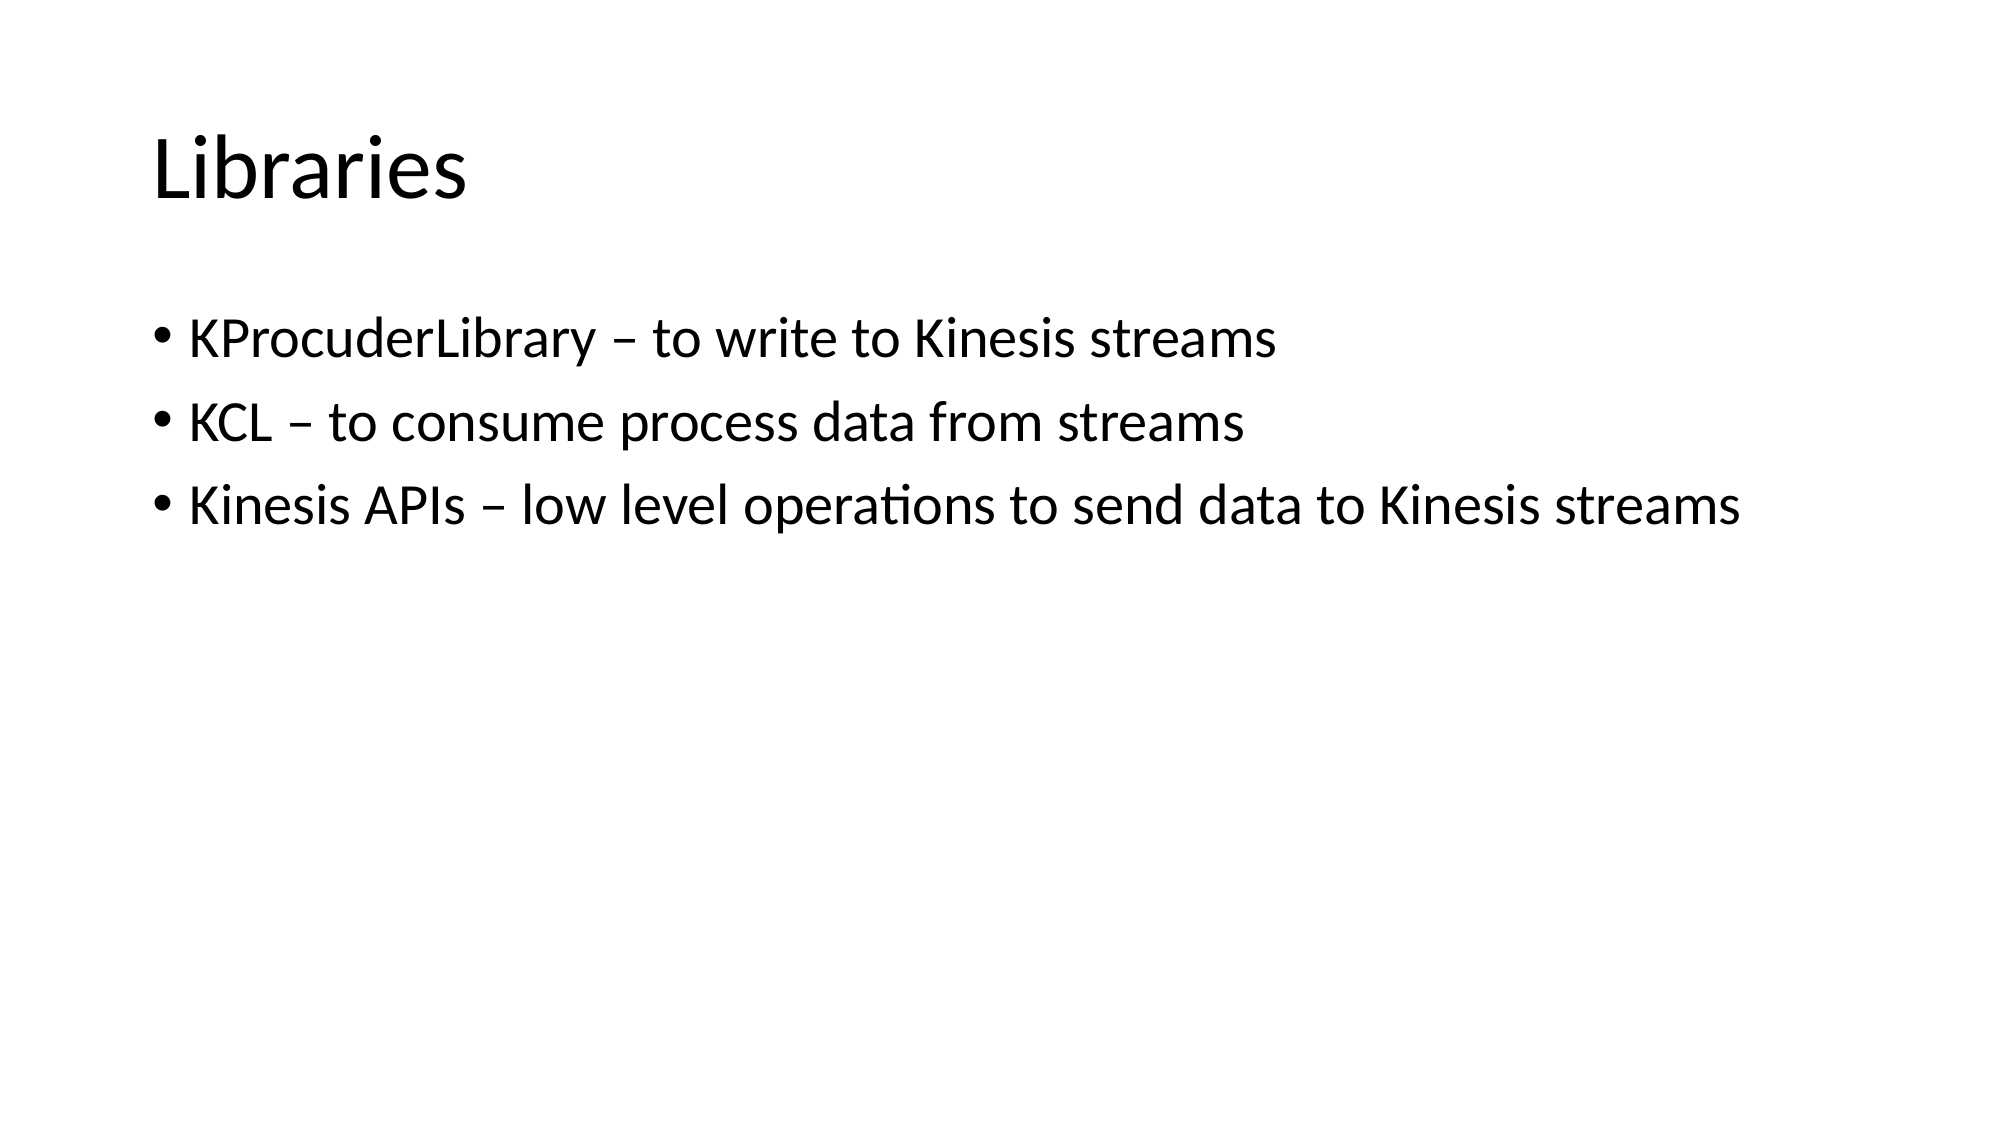

# Libraries
KProcuderLibrary – to write to Kinesis streams
KCL – to consume process data from streams
Kinesis APIs – low level operations to send data to Kinesis streams